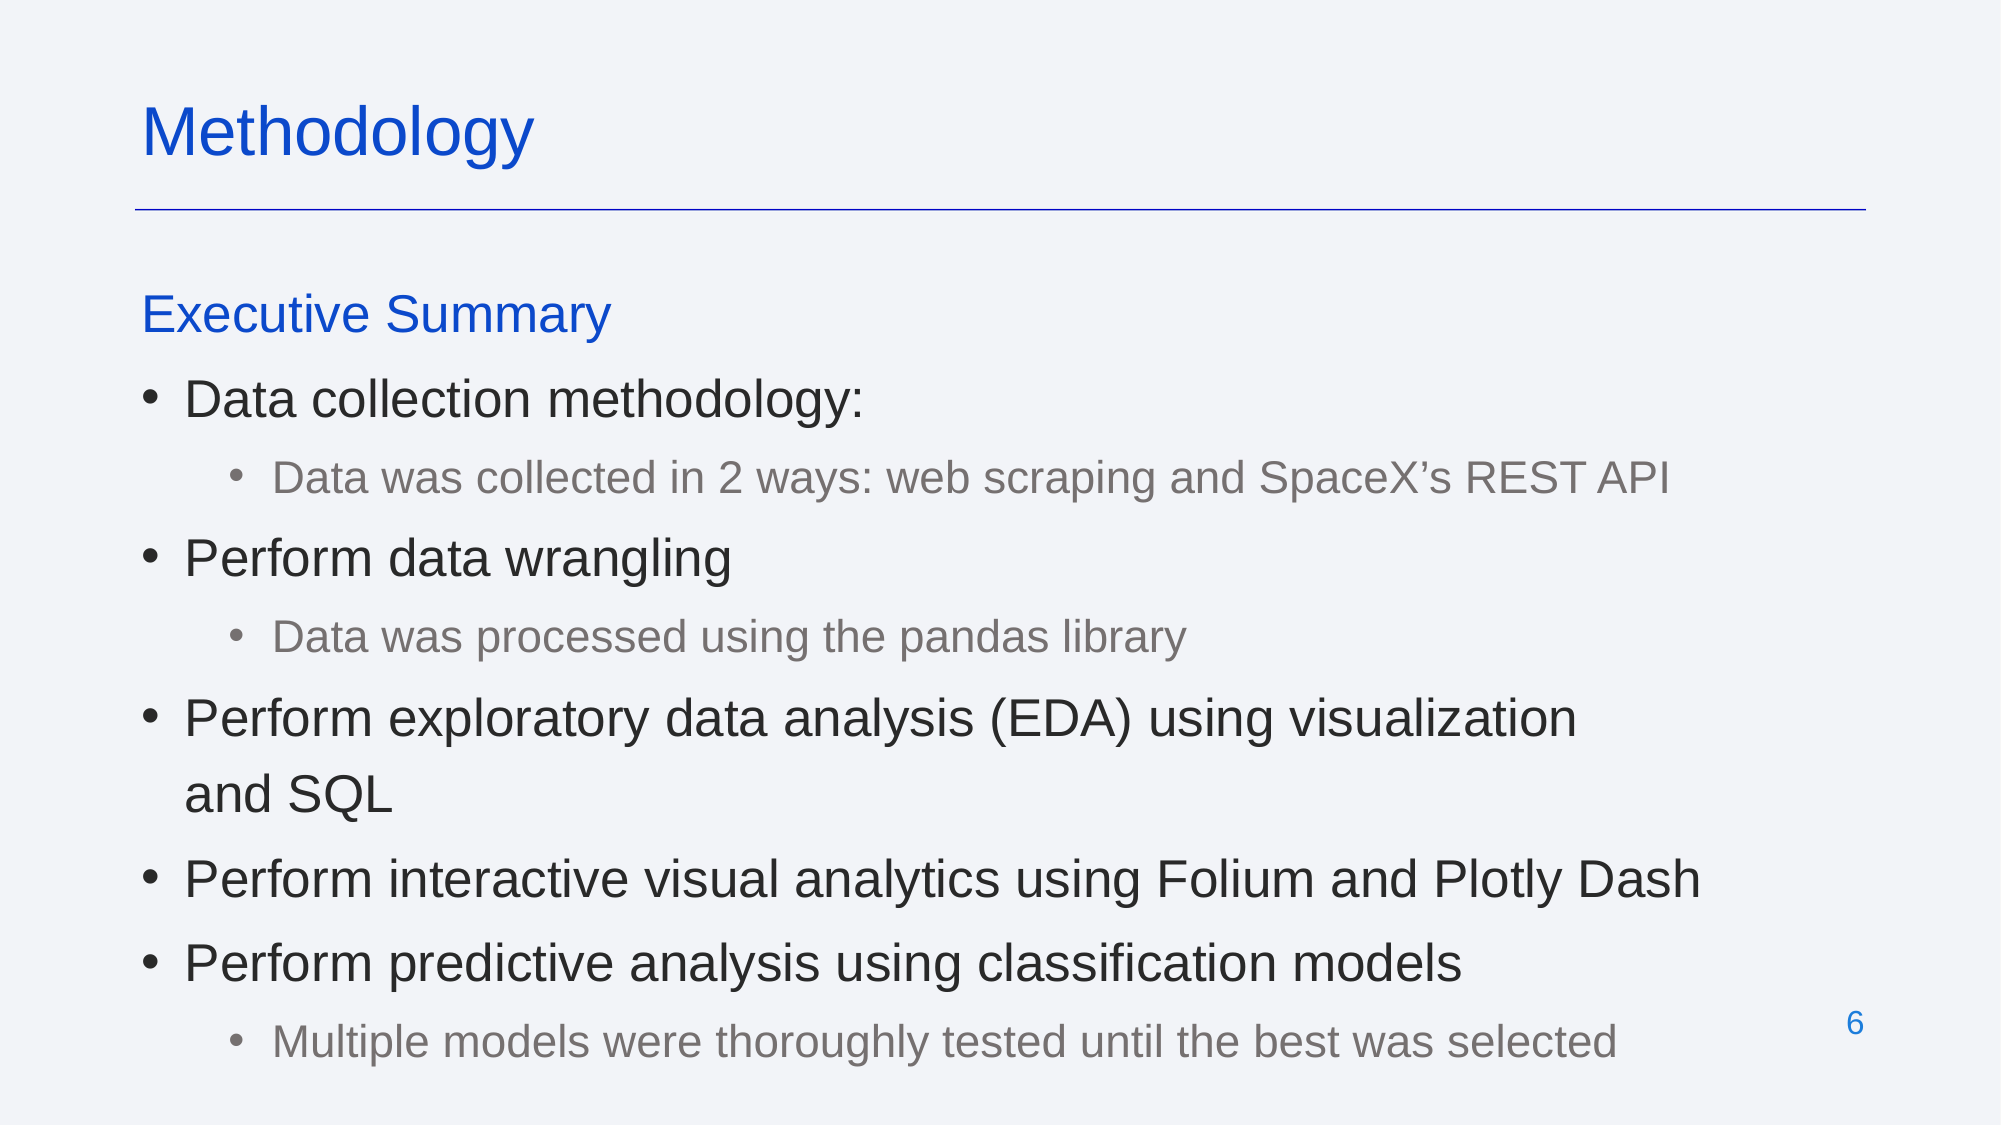

Methodology
Executive Summary
Data collection methodology:
Data was collected in 2 ways: web scraping and SpaceX’s REST API
Perform data wrangling
Data was processed using the pandas library
Perform exploratory data analysis (EDA) using visualization and SQL
Perform interactive visual analytics using Folium and Plotly Dash
Perform predictive analysis using classification models
Multiple models were thoroughly tested until the best was selected

6